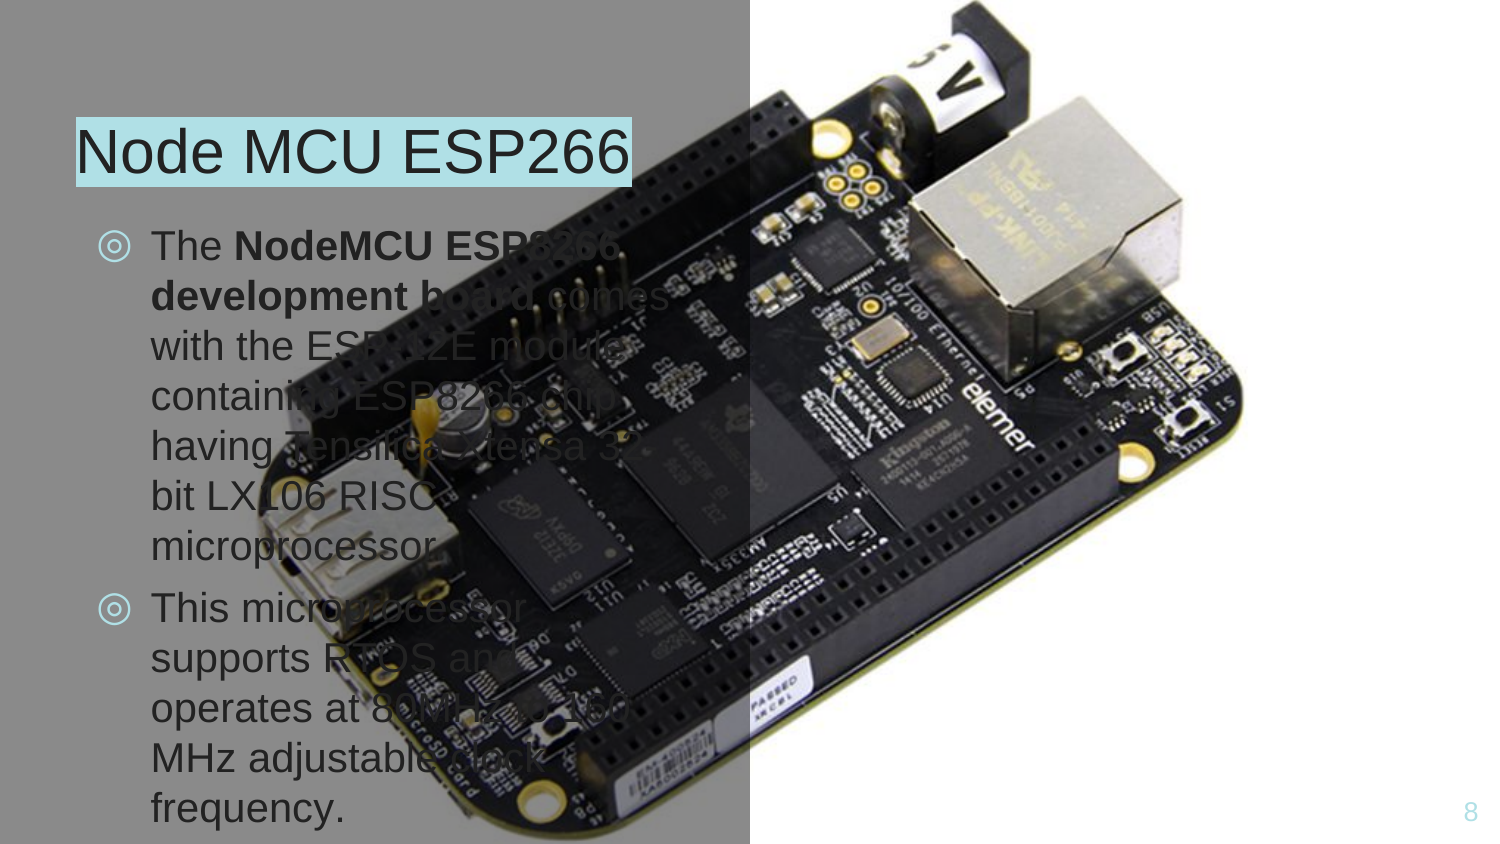

# Node MCU ESP266
The NodeMCU ESP8266 development board comes with the ESP-12E module containing ESP8266 chip having Tensilica Xtensa 32-bit LX106 RISC microprocessor.
This microprocessor supports RTOS and operates at 80MHz to 160 MHz adjustable clock frequency.
8